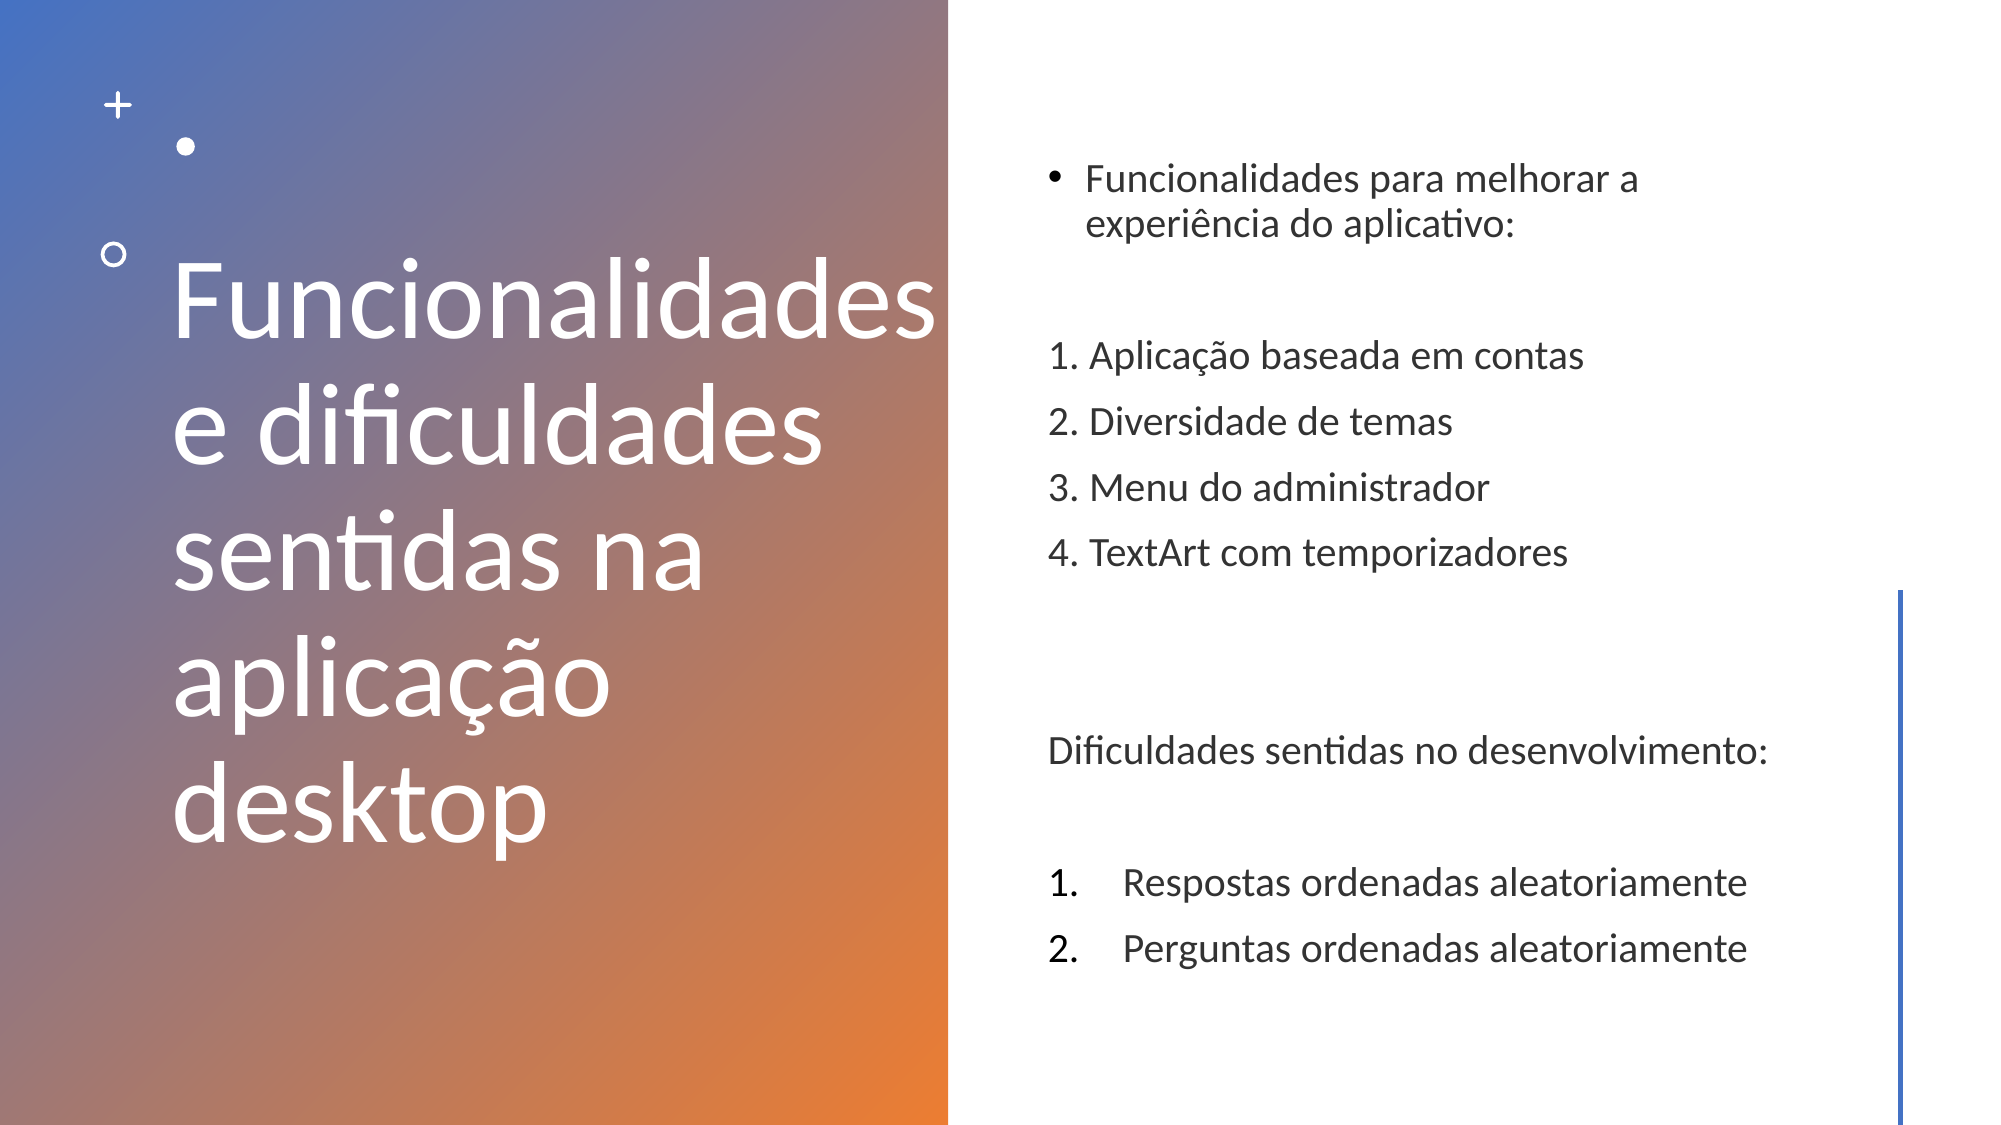

# Funcionalidades e dificuldades sentidas na aplicação desktop
Funcionalidades para melhorar a experiência do aplicativo:

1. Aplicação baseada em contas
2. Diversidade de temas
3. Menu do administrador
4. TextArt com temporizadores

Dificuldades sentidas no desenvolvimento:

Respostas ordenadas aleatoriamente
Perguntas ordenadas aleatoriamente